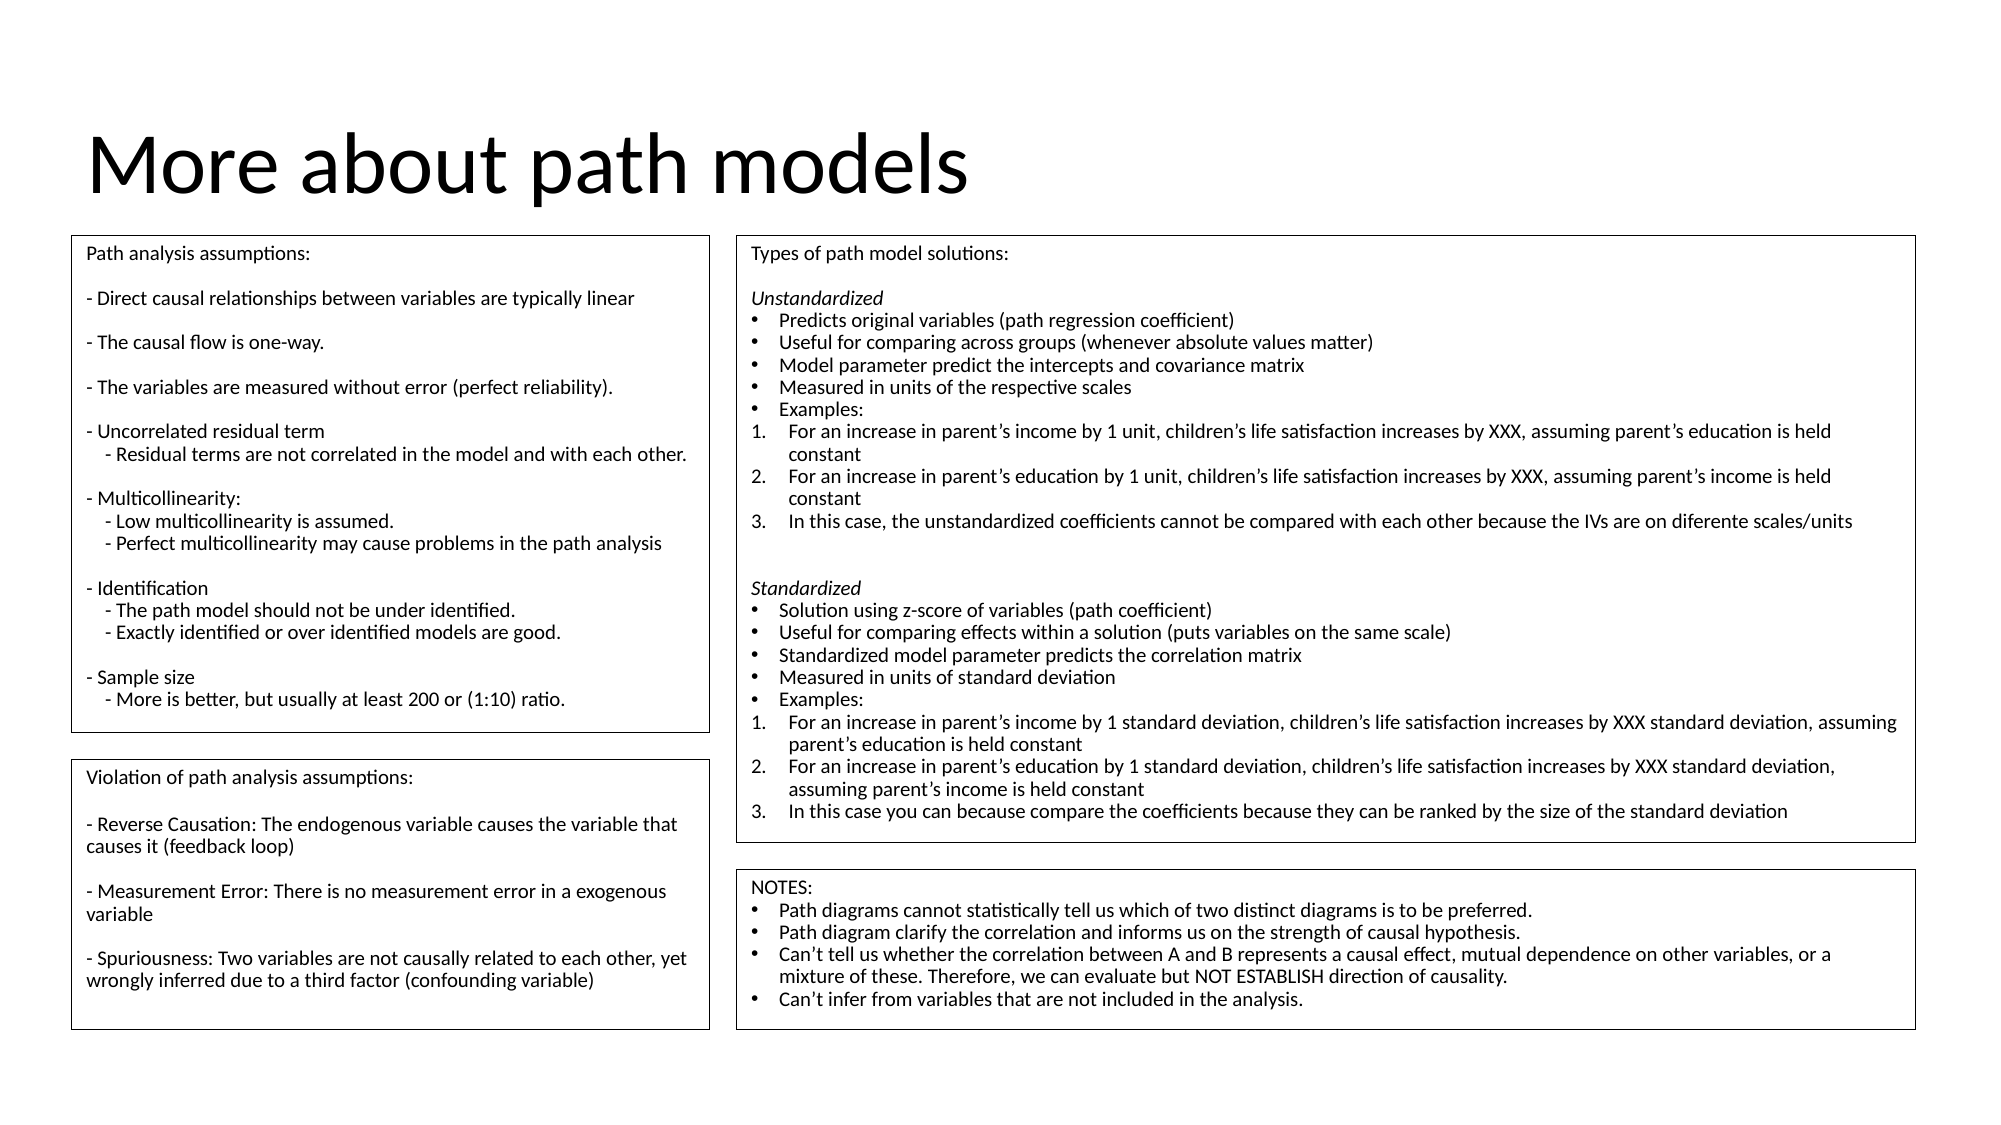

More about path models
# Path analysis assumptions: - Direct causal relationships between variables are typically linear - The causal flow is one-way. - The variables are measured without error (perfect reliability). - Uncorrelated residual term - Residual terms are not correlated in the model and with each other. - Multicollinearity: - Low multicollinearity is assumed. - Perfect multicollinearity may cause problems in the path analysis - Identification - The path model should not be under identified. - Exactly identified or over identified models are good. - Sample size - More is better, but usually at least 200 or (1:10) ratio.
Types of path model solutions:
Unstandardized
Predicts original variables (path regression coefficient)
Useful for comparing across groups (whenever absolute values matter)
Model parameter predict the intercepts and covariance matrix
Measured in units of the respective scales
Examples:
For an increase in parent’s income by 1 unit, children’s life satisfaction increases by XXX, assuming parent’s education is held     constant
For an increase in parent’s education by 1 unit, children’s life satisfaction increases by XXX, assuming parent’s income is held constant
In this case, the unstandardized coefficients cannot be compared with each other because the IVs are on diferente scales/units

Standardized
Solution using z-score of variables (path coefficient)
Useful for comparing effects within a solution (puts variables on the same scale)
Standardized model parameter predicts the correlation matrix
Measured in units of standard deviation
Examples:
For an increase in parent’s income by 1 standard deviation, children’s life satisfaction increases by XXX standard deviation, assuming parent’s education is held constant
For an increase in parent’s education by 1 standard deviation, children’s life satisfaction increases by XXX standard deviation, assuming parent’s income is held constant
In this case you can because compare the coefficients because they can be ranked by the size of the standard deviation
Violation of path analysis assumptions:
- Reverse Causation: The endogenous variable causes the variable that causes it (feedback loop)

- Measurement Error: There is no measurement error in a exogenous variable

- Spuriousness: Two variables are not causally related to each other, yet wrongly inferred due to a third factor (confounding variable)
NOTES:
Path diagrams cannot statistically tell us which of two distinct diagrams is to be preferred.
Path diagram clarify the correlation and informs us on the strength of causal hypothesis.
Can’t tell us whether the correlation between A and B represents a causal effect, mutual dependence on other variables, or a mixture of these. Therefore, we can evaluate but NOT ESTABLISH direction of causality.
Can’t infer from variables that are not included in the analysis.